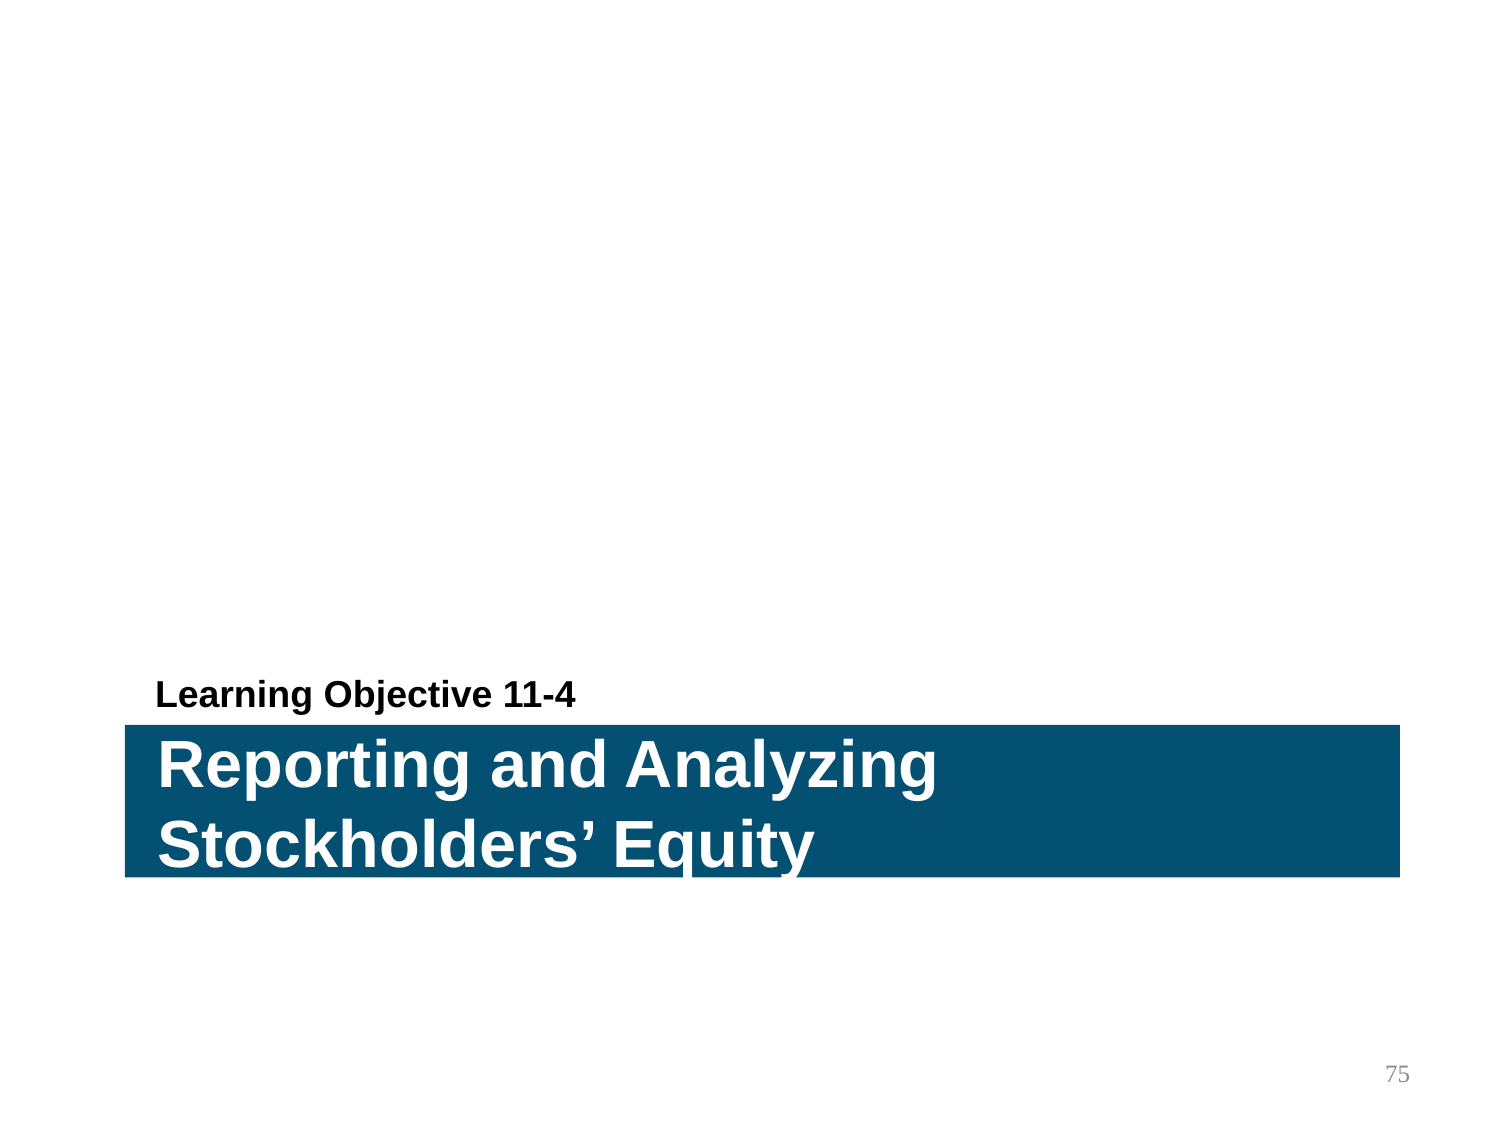

Learning Objective 11-4
Reporting and Analyzing
Stockholders’ Equity
75